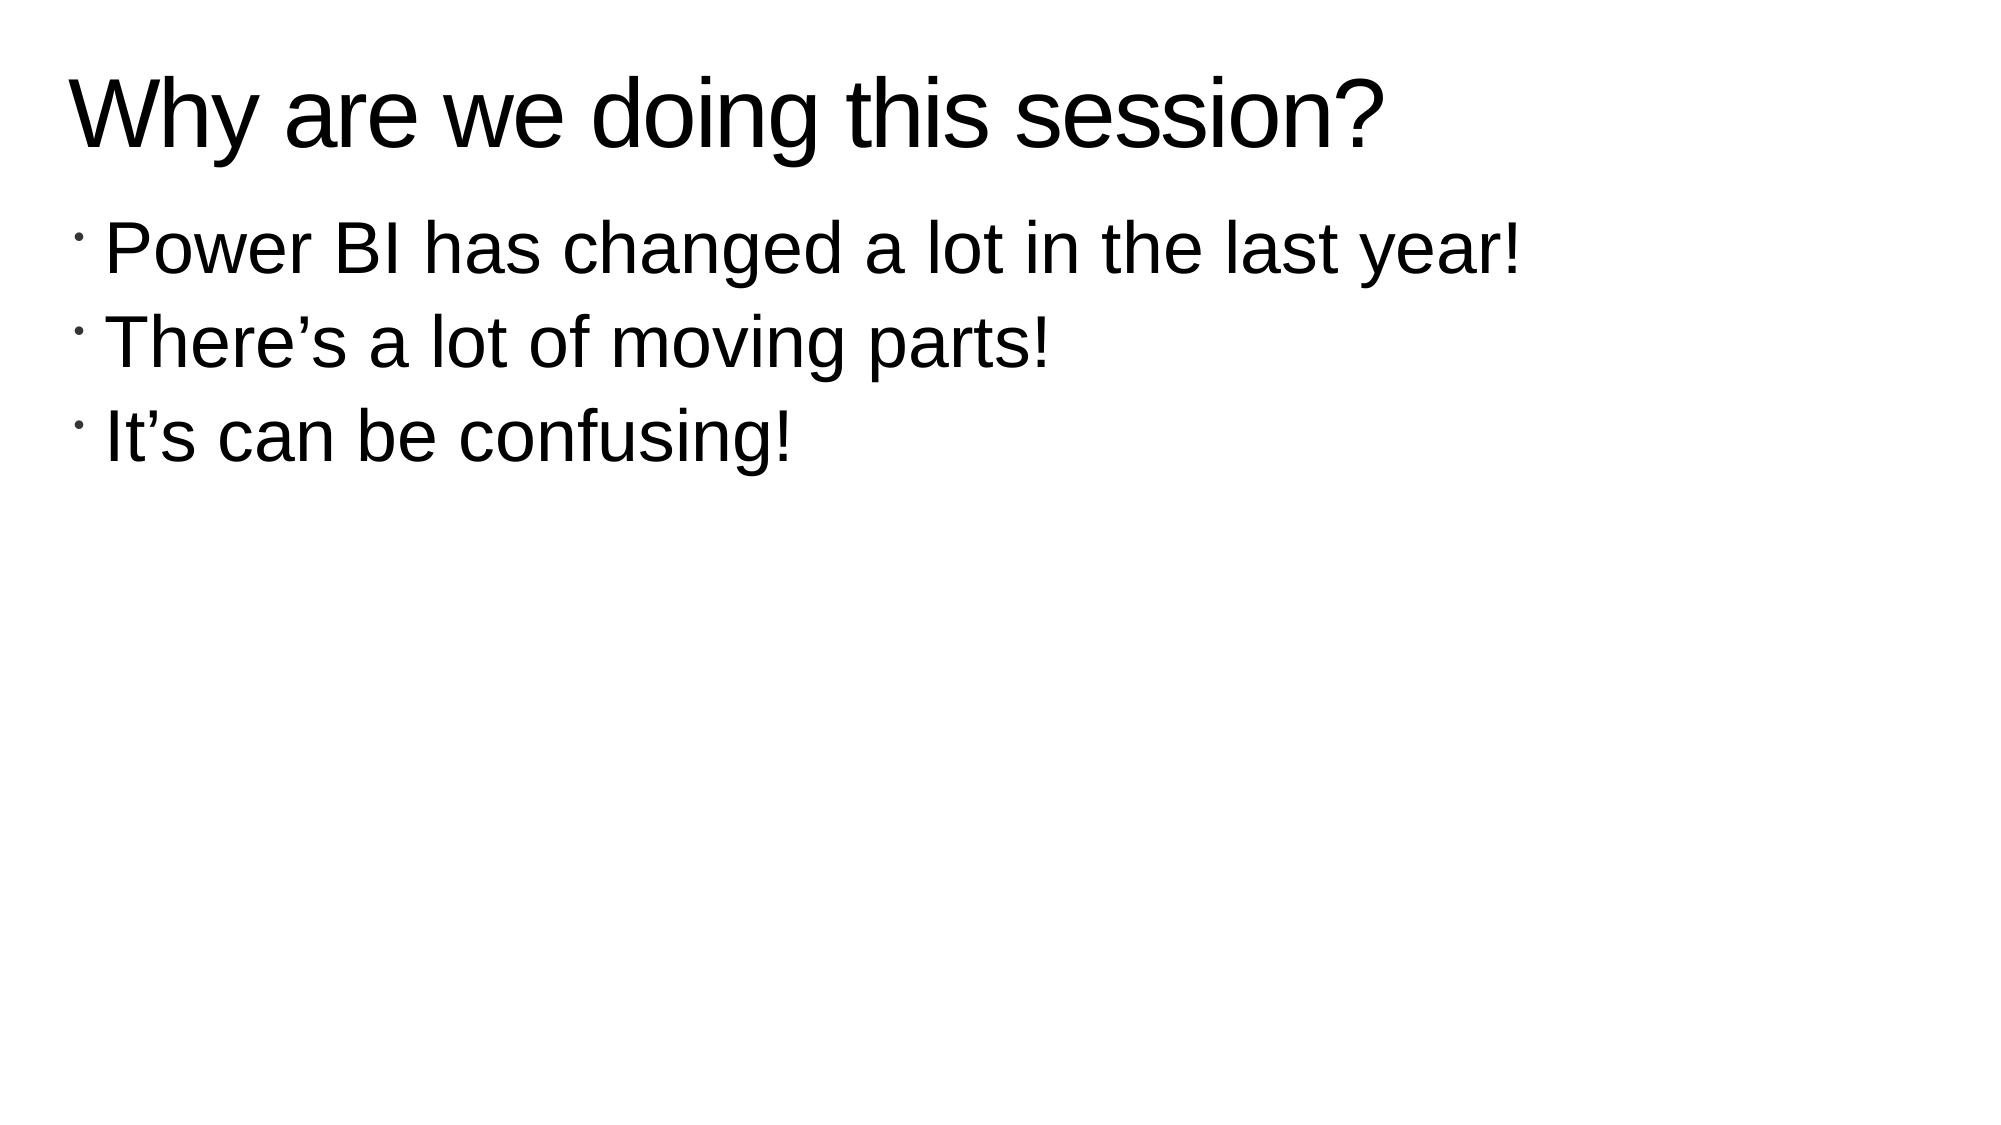

# Why are we doing this session?
Power BI has changed a lot in the last year!
There’s a lot of moving parts!
It’s can be confusing!